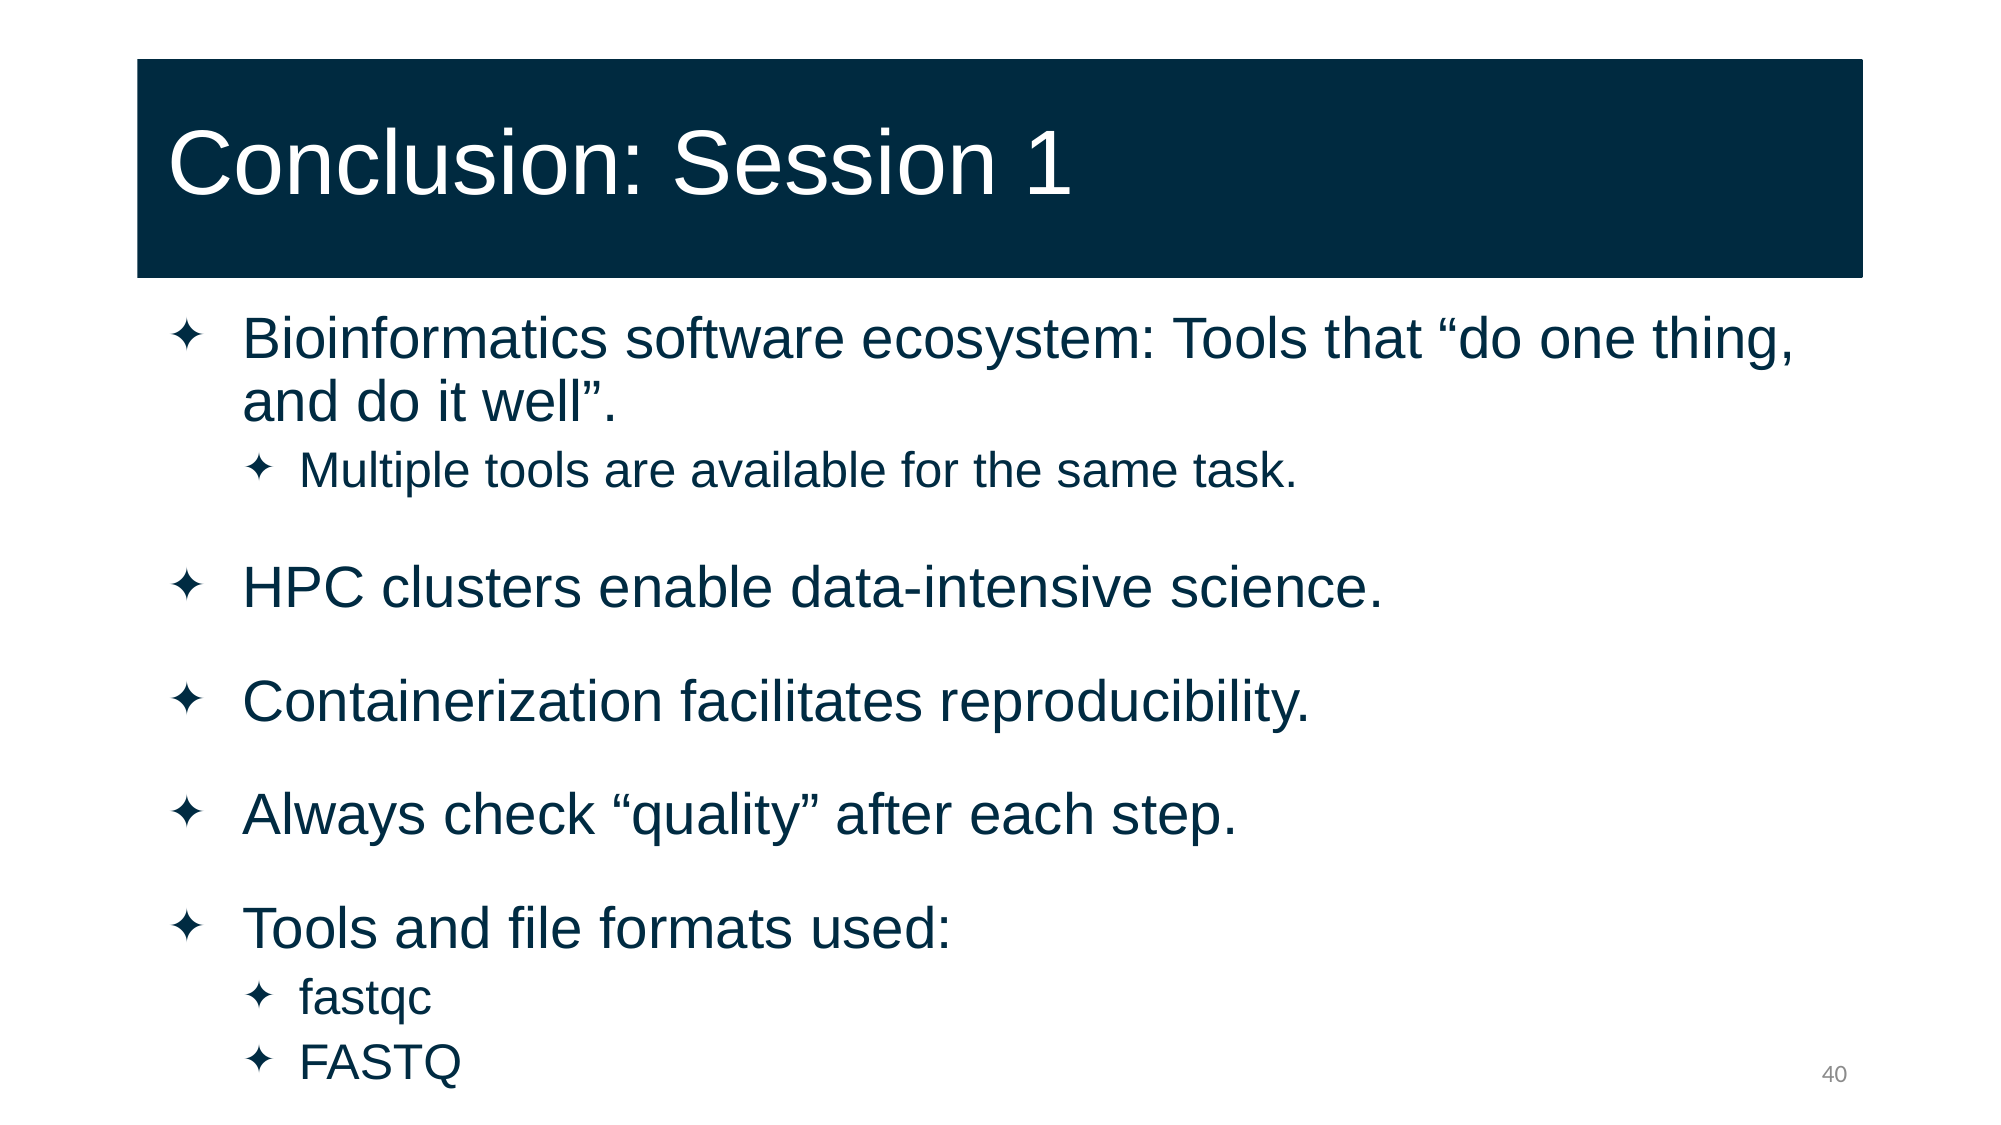

# Conclusion: Session 1
Bioinformatics software ecosystem: Tools that “do one thing, and do it well”.
Multiple tools are available for the same task.

HPC clusters enable data-intensive science.

Containerization facilitates reproducibility.

Always check “quality” after each step.

Tools and file formats used:
fastqc
FASTQ

40